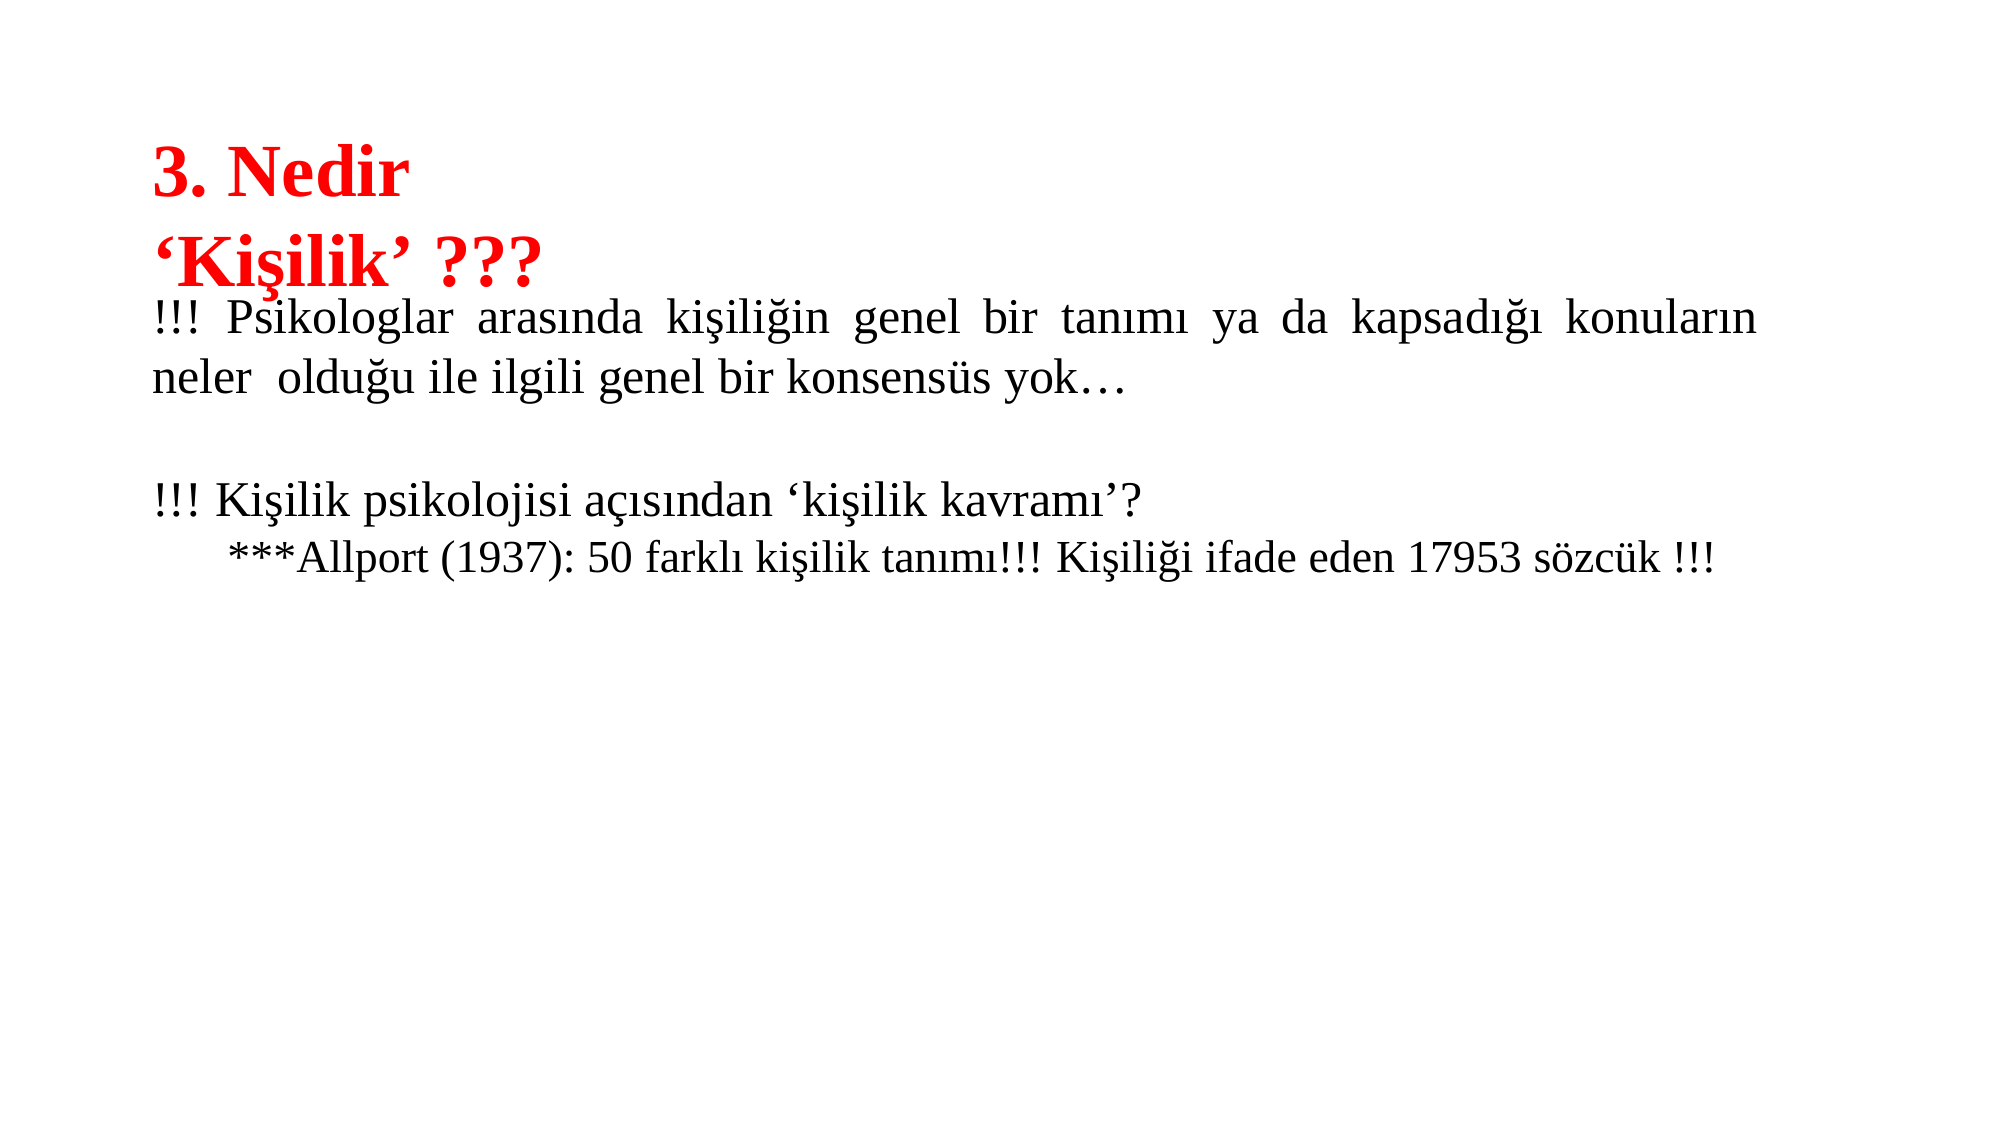

# 3. Nedir ‘Kişilik’ ???
!!!	Psikologlar	arasında	kişiliğin	genel	bir	tanımı	ya	da	kapsadığı	konuların	neler  olduğu ile ilgili genel bir konsensüs yok…

!!! Kişilik psikolojisi açısından ‘kişilik kavramı’?
***Allport (1937): 50 farklı kişilik tanımı!!! Kişiliği ifade eden 17953 sözcük !!!